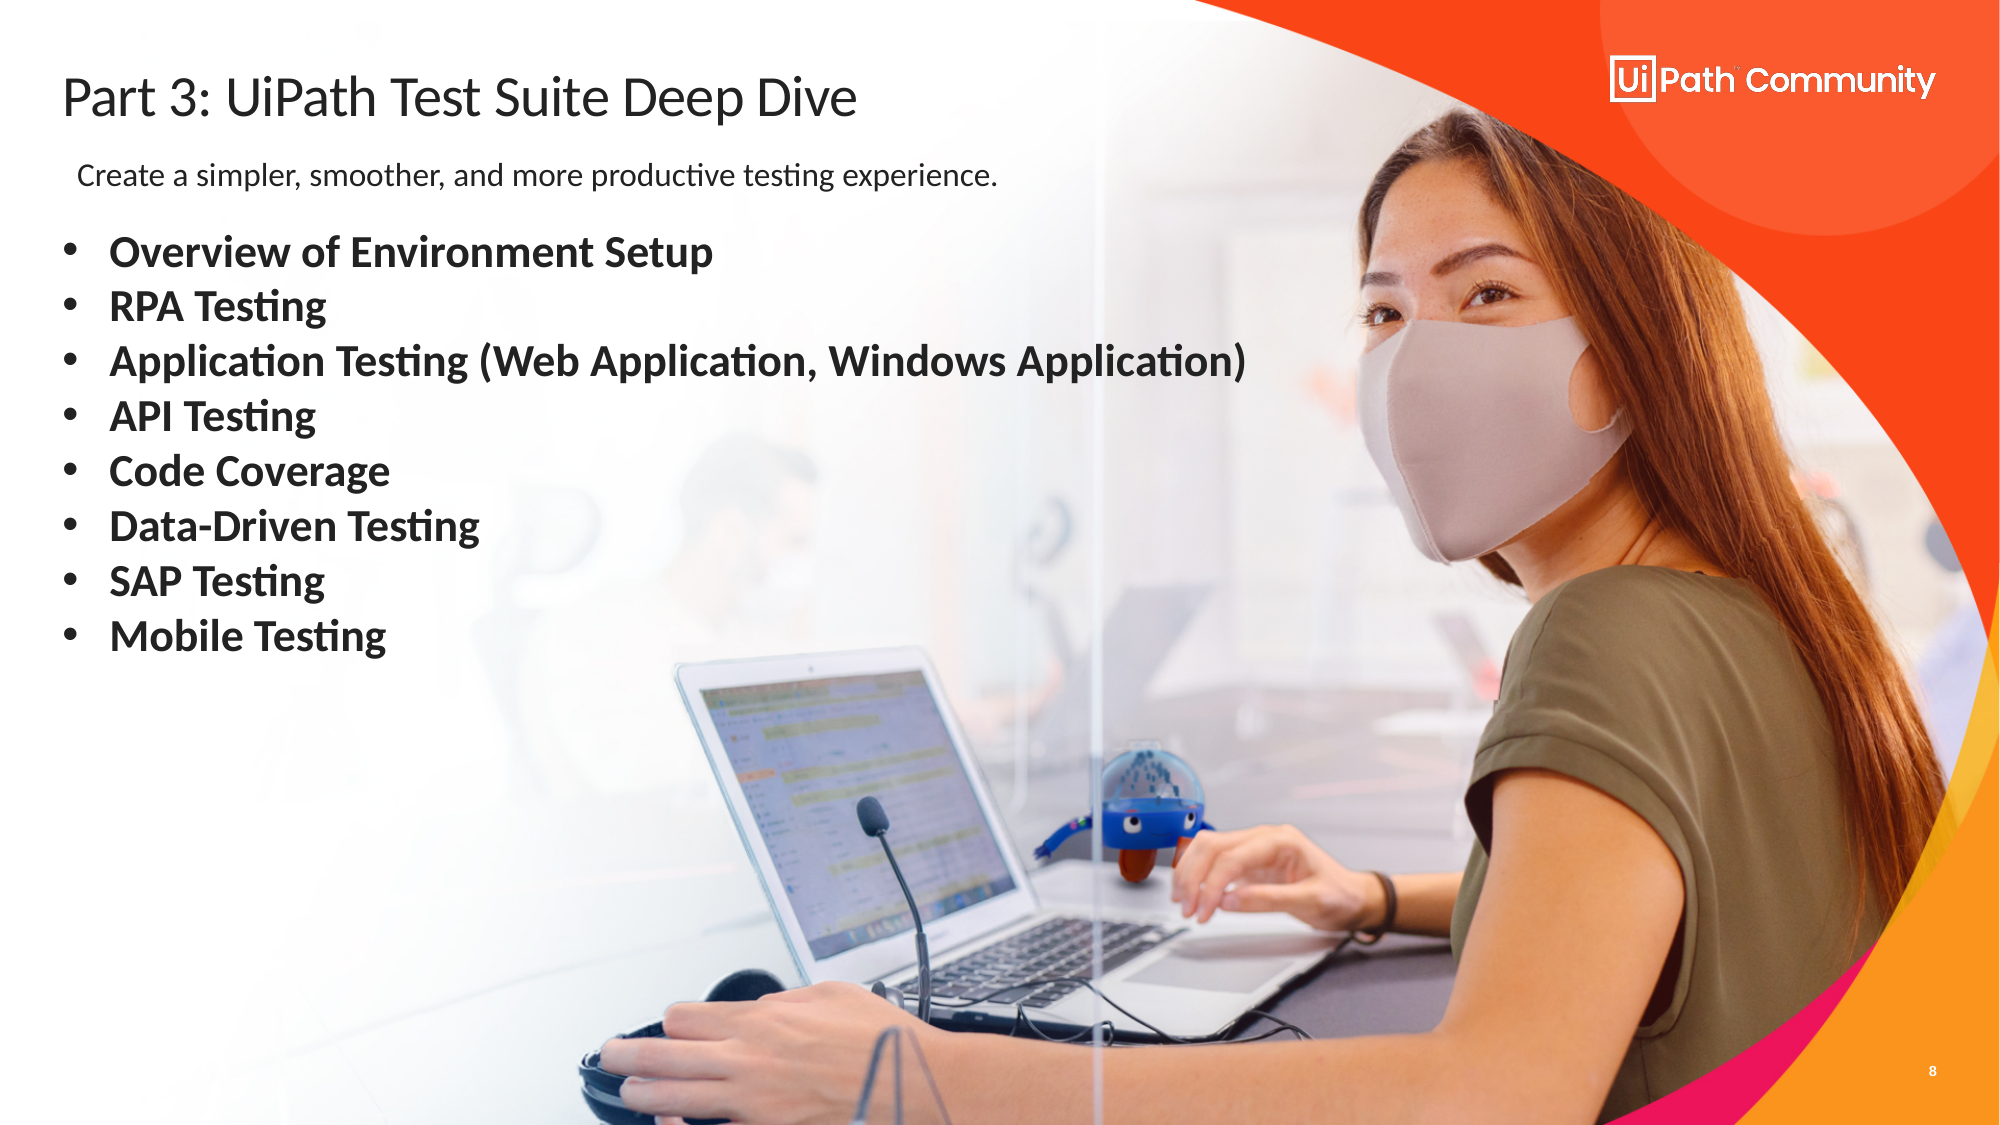

Part 3: UiPath Test Suite Deep Dive
Create a simpler, smoother, and more productive testing experience.
Overview of Environment Setup
RPA Testing
Application Testing (Web Application, Windows Application)
API Testing
Code Coverage
Data-Driven Testing
SAP Testing
Mobile Testing